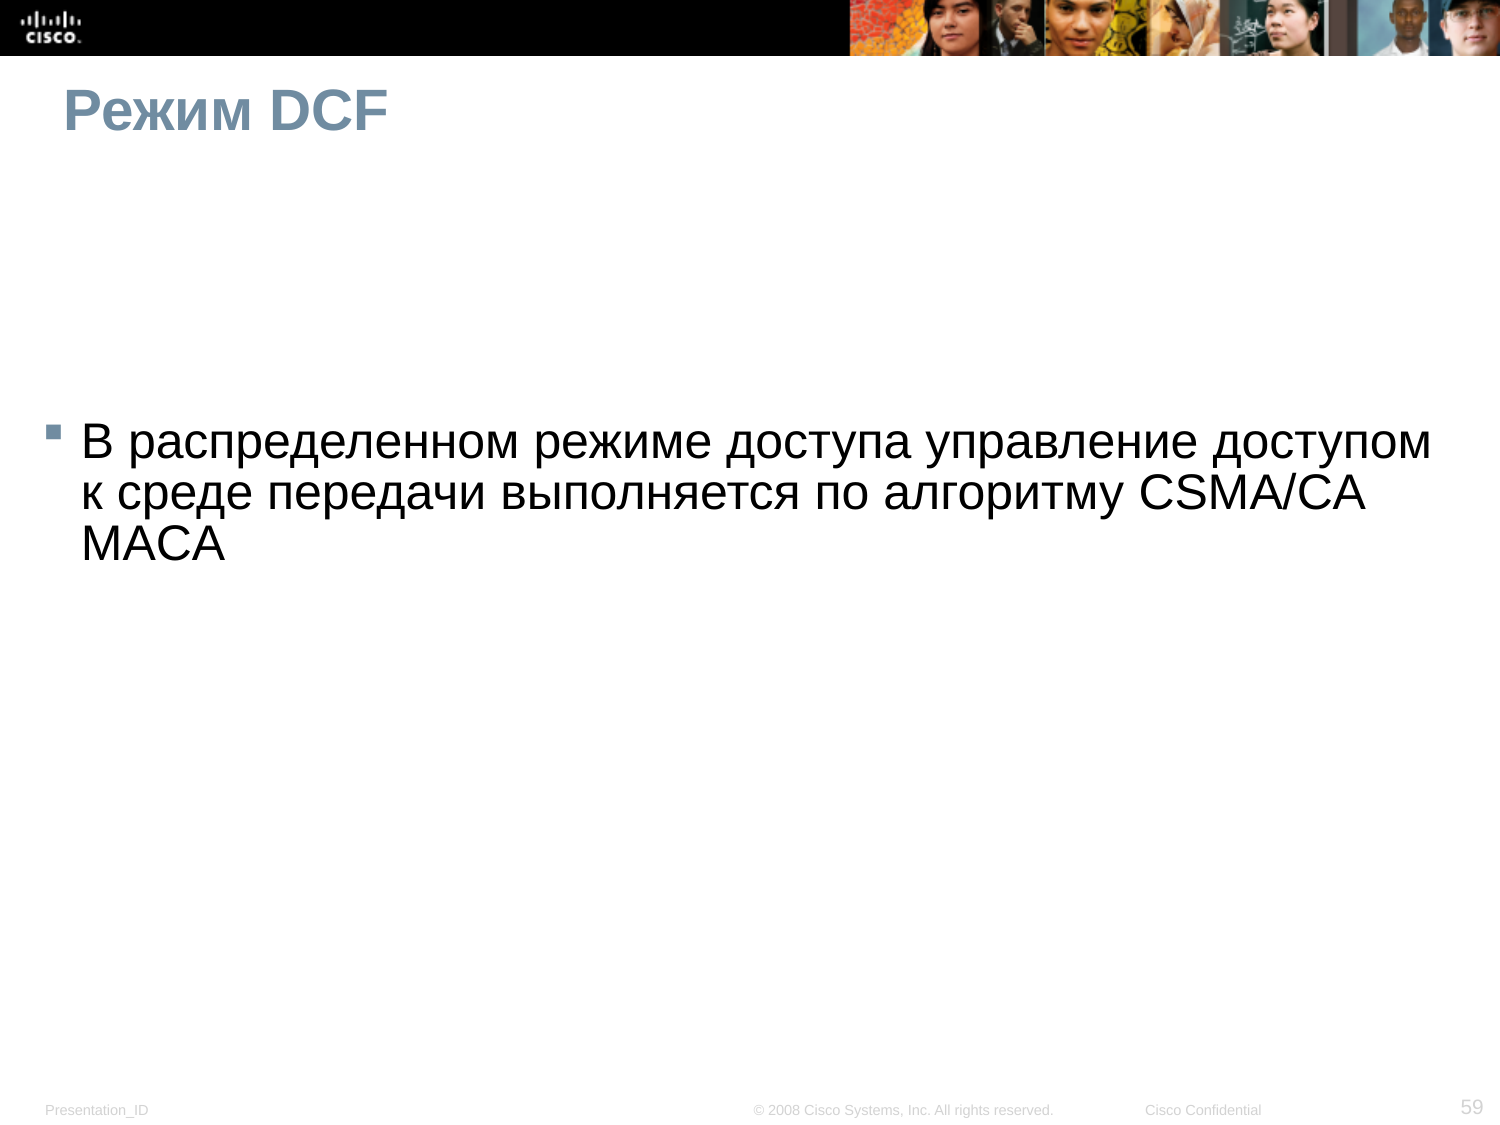

# Режим DCF

В распределенном режиме доступа управление доступом к среде передачи выполняется по алгоритму CSMA/CA MACA